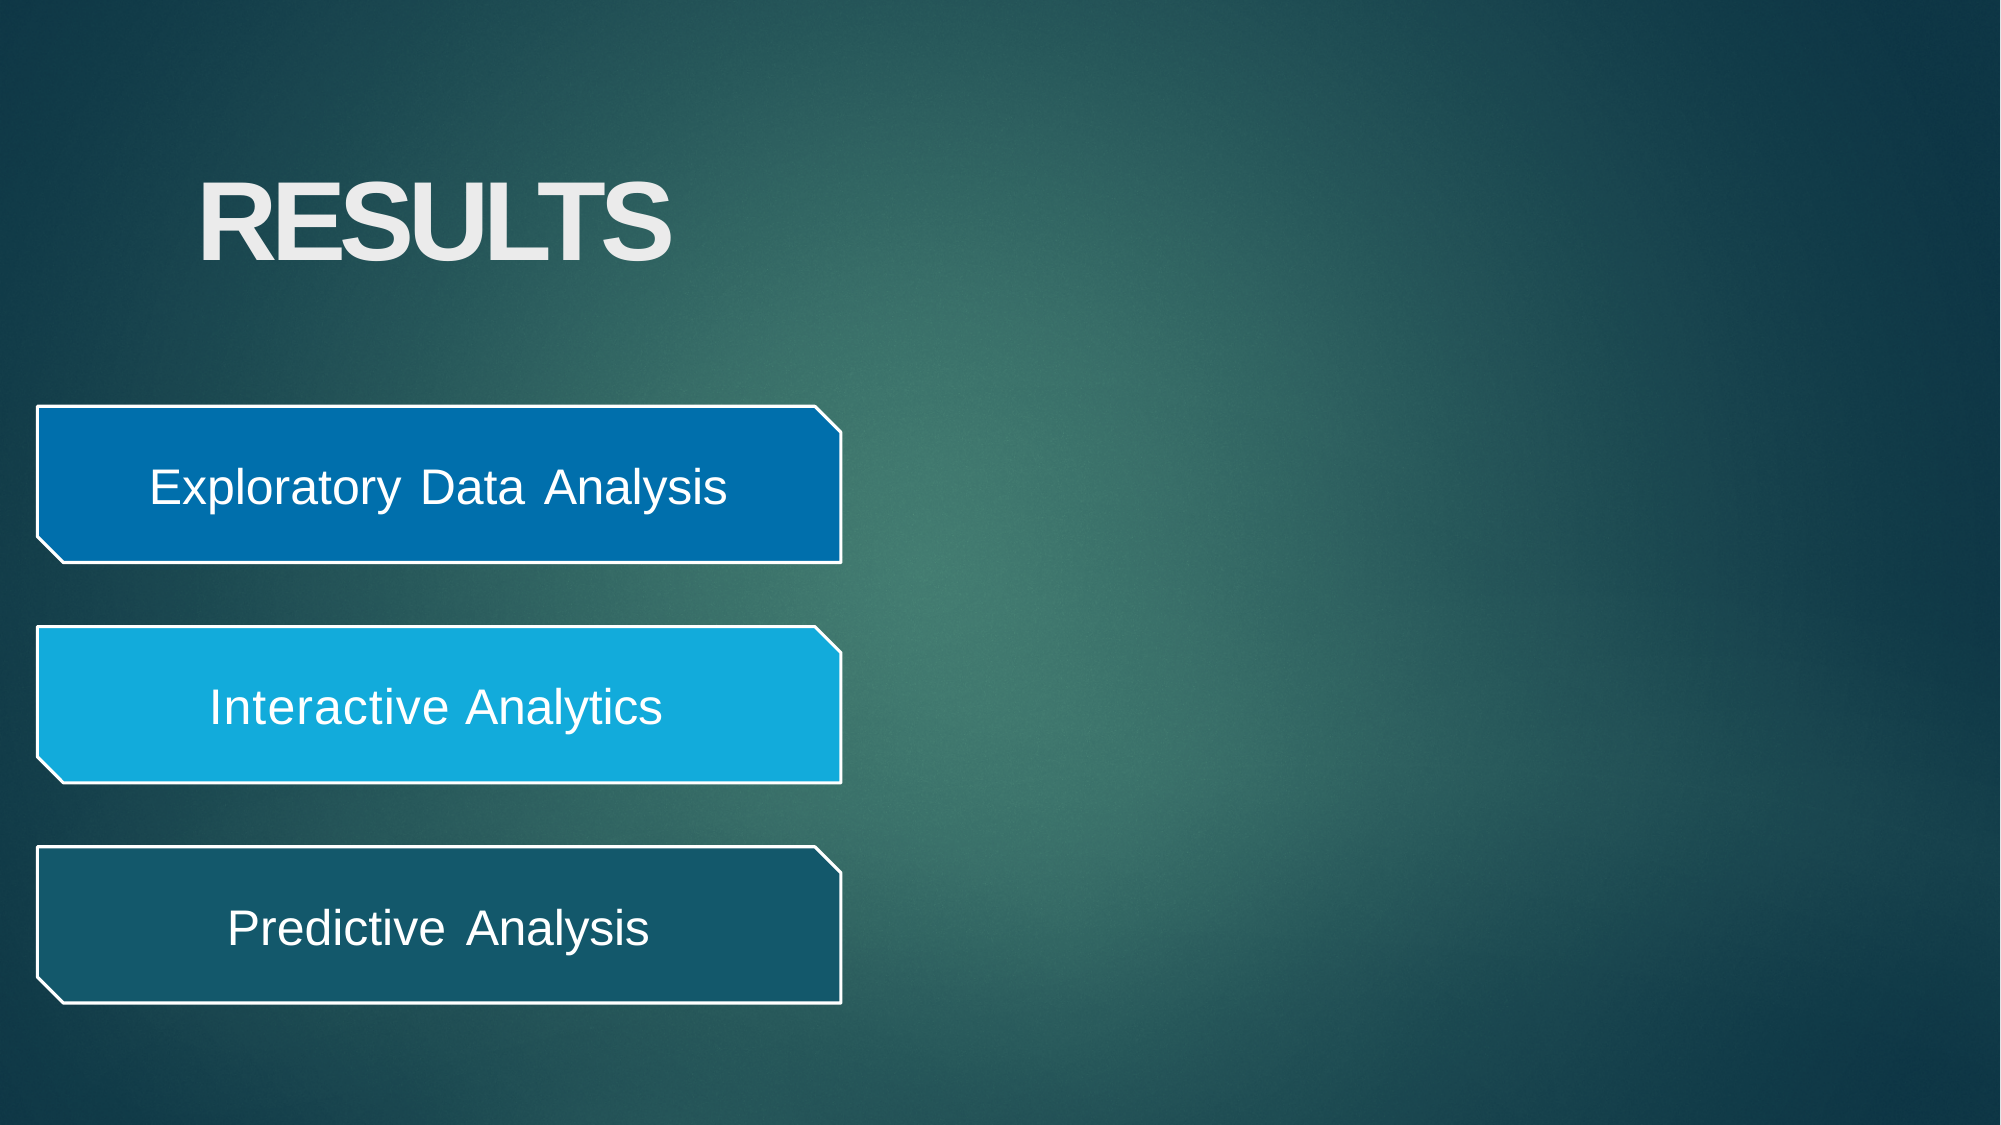

# RESULTS

Exploratory Data Analysis

Interactive Analytics

Predictive Analysis